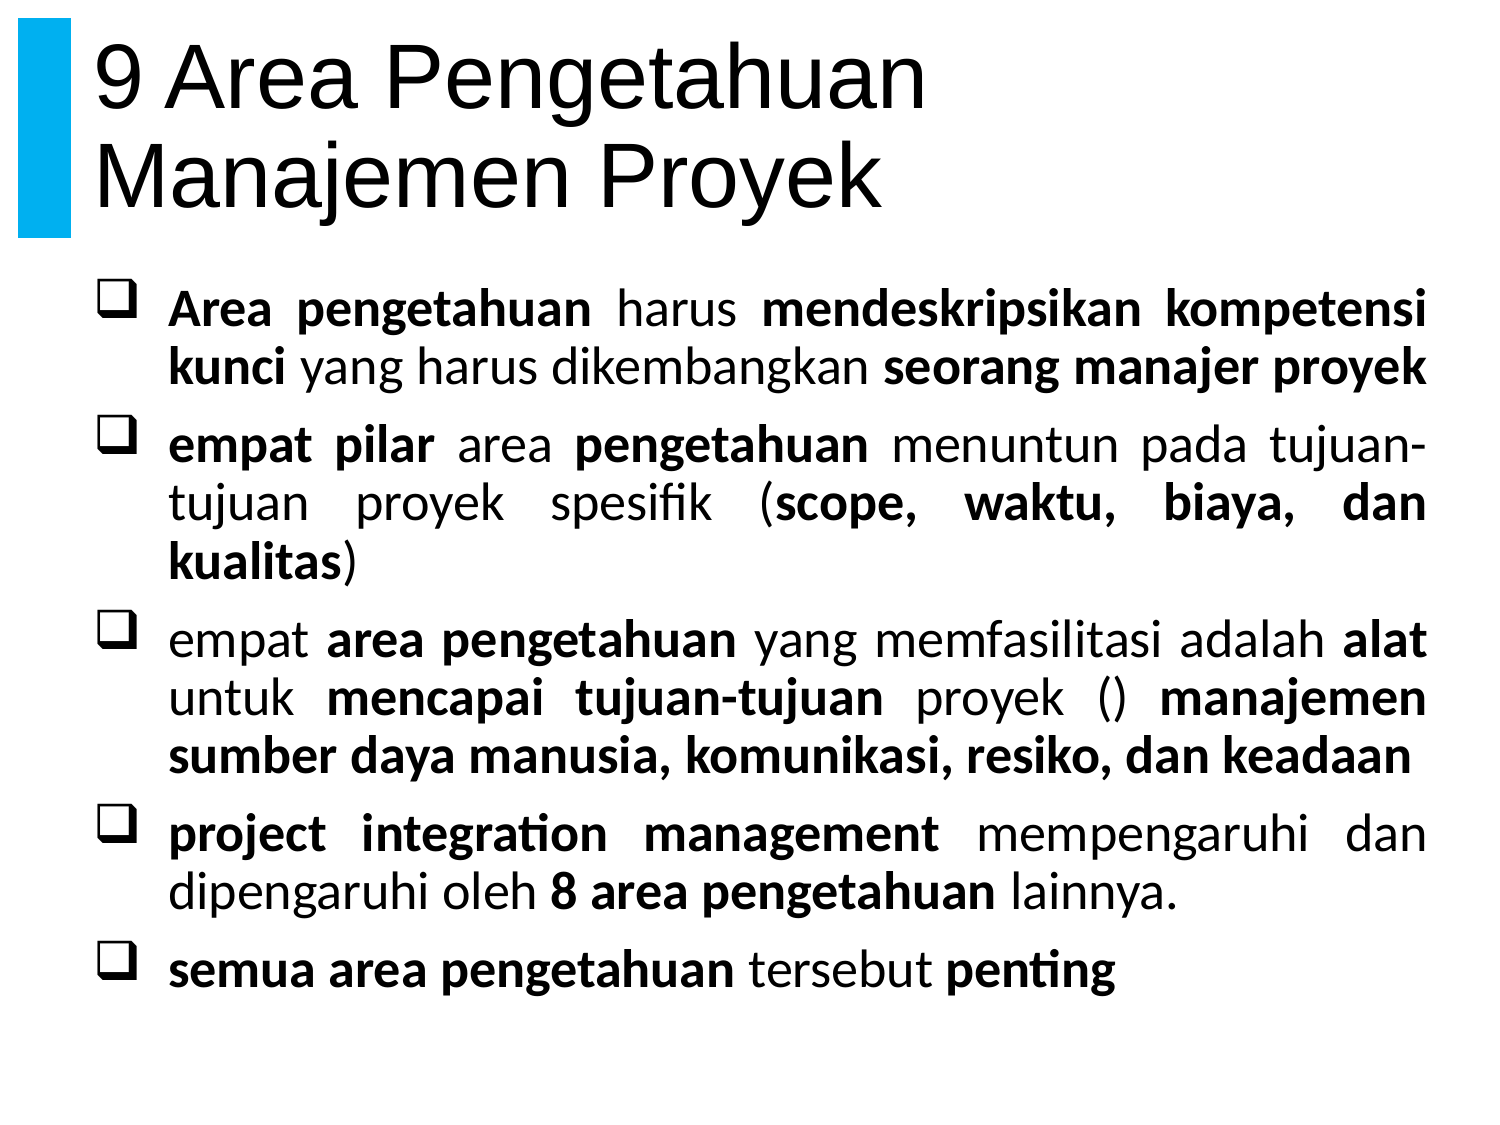

# 9 Area Pengetahuan Manajemen Proyek
Area pengetahuan harus mendeskripsikan kompetensi kunci yang harus dikembangkan seorang manajer proyek
empat pilar area pengetahuan menuntun pada tujuan-tujuan proyek spesifik (scope, waktu, biaya, dan kualitas)
empat area pengetahuan yang memfasilitasi adalah alat untuk mencapai tujuan-tujuan proyek () manajemen sumber daya manusia, komunikasi, resiko, dan keadaan
project integration management mempengaruhi dan dipengaruhi oleh 8 area pengetahuan lainnya.
semua area pengetahuan tersebut penting